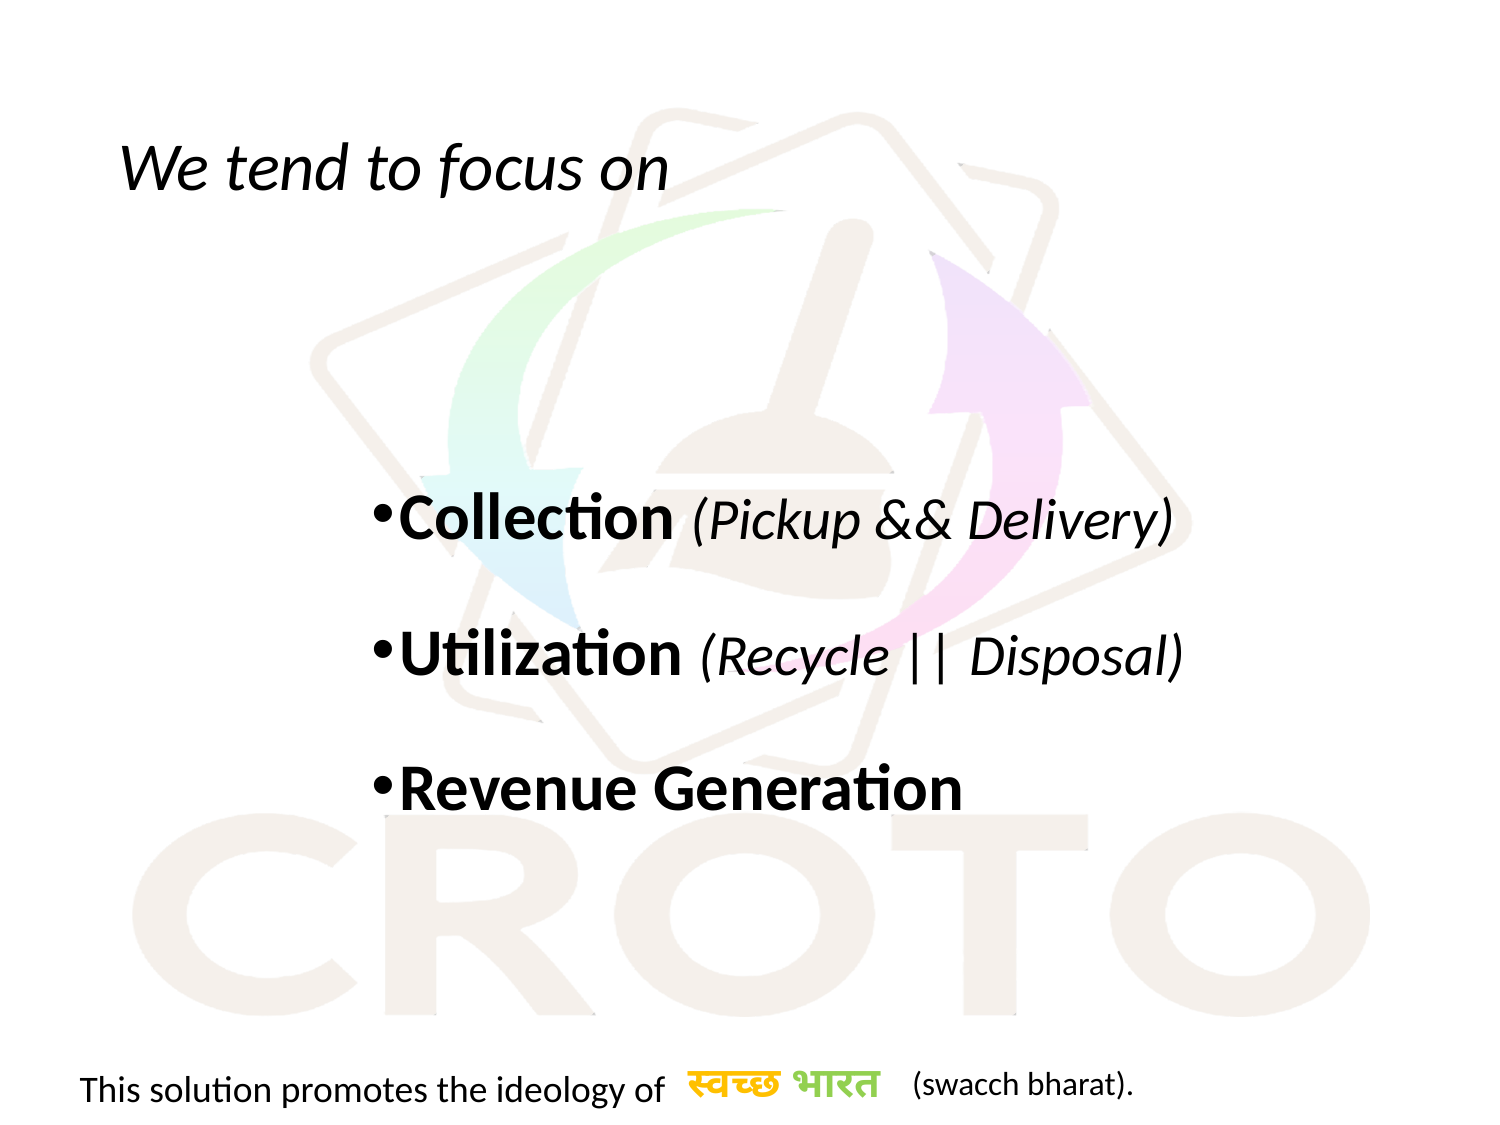

# We tend to focus on
Collection (Pickup && Delivery)
Utilization (Recycle || Disposal)
Revenue Generation

स्वच्छ भारत
This solution promotes the ideology of
(swacch bharat).